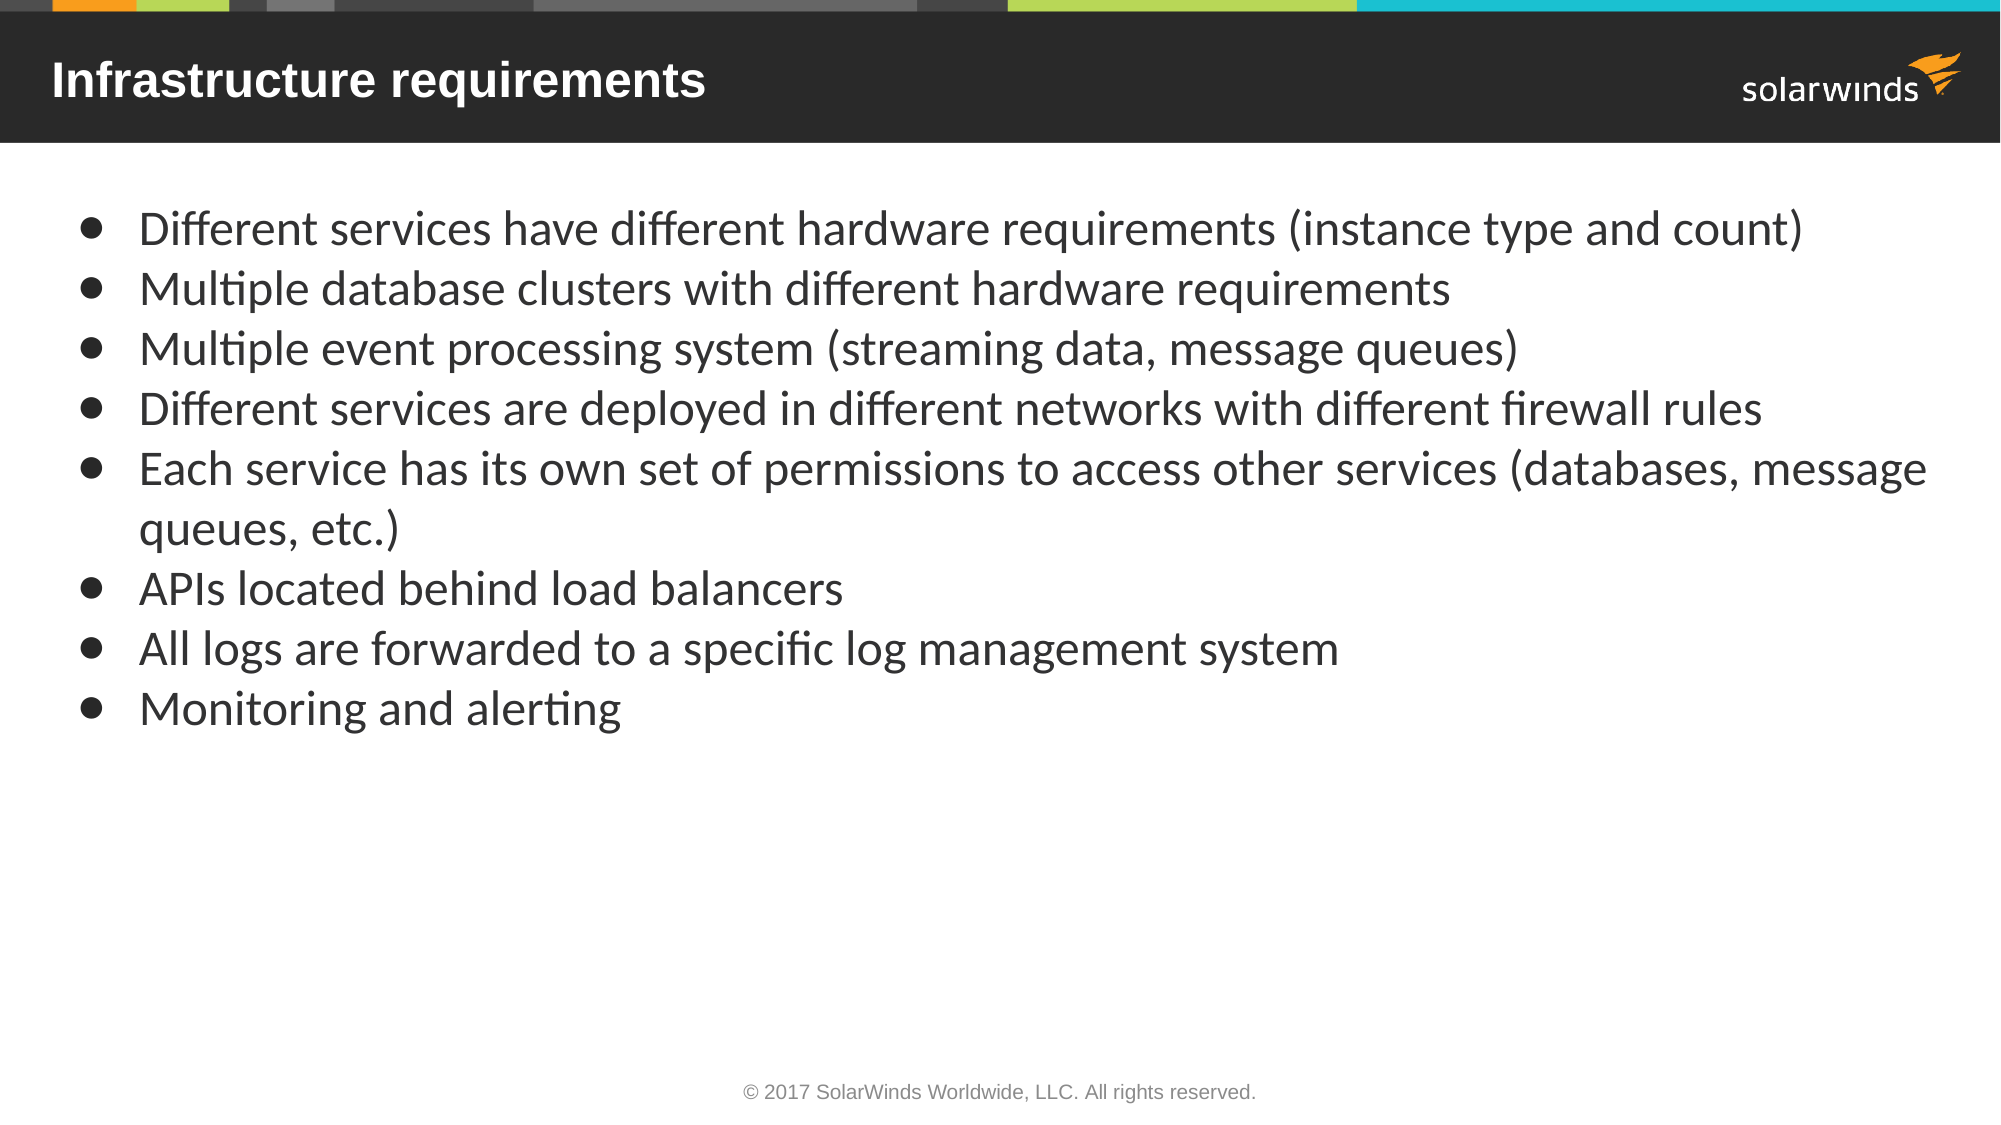

# Infrastructure requirements
Different services have different hardware requirements (instance type and count)
Multiple database clusters with different hardware requirements
Multiple event processing system (streaming data, message queues)
Different services are deployed in different networks with different firewall rules
Each service has its own set of permissions to access other services (databases, message queues, etc.)
APIs located behind load balancers
All logs are forwarded to a specific log management system
Monitoring and alerting
© 2017 SolarWinds Worldwide, LLC. All rights reserved.